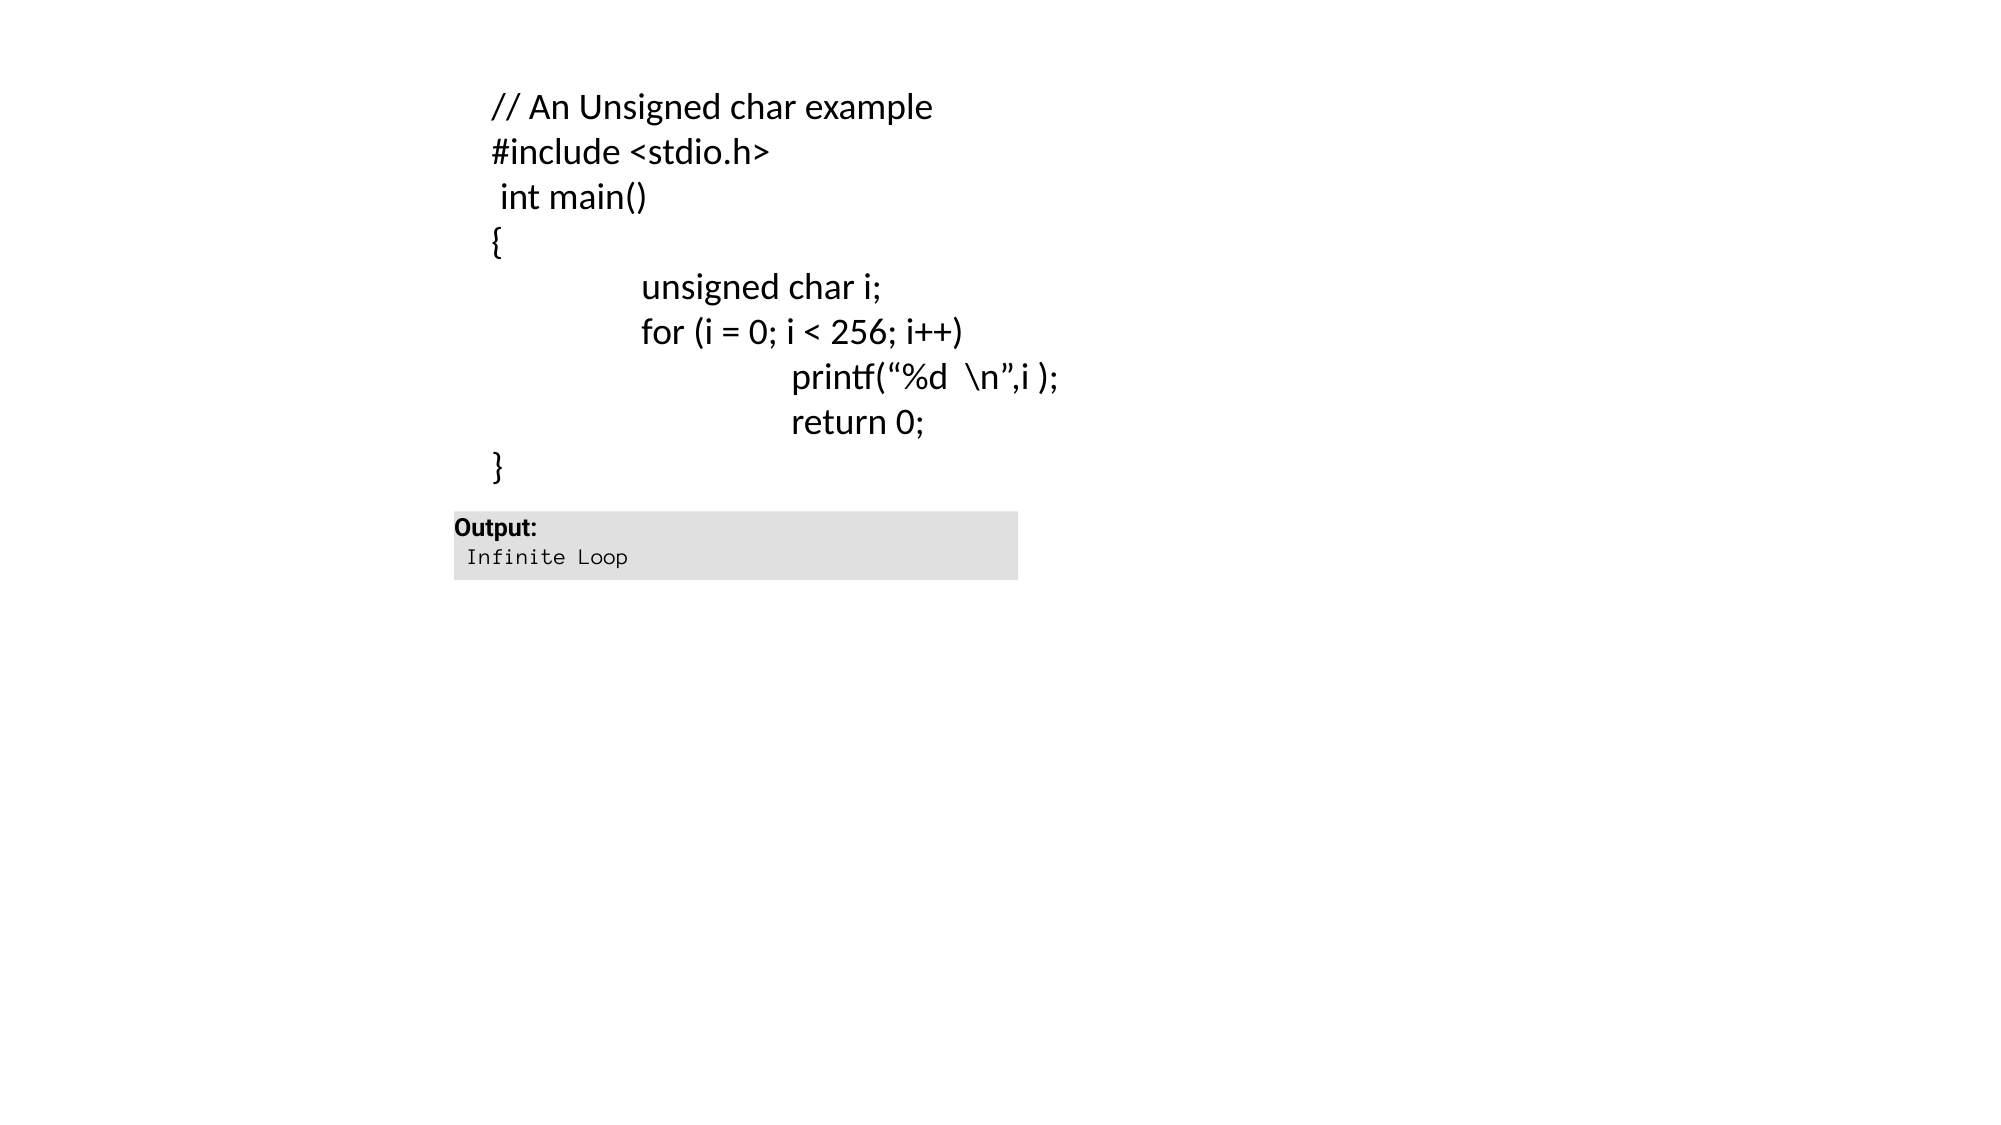

// An Unsigned char example
#include <stdio.h>
 int main()
{
	unsigned char i;
	for (i = 0; i < 256; i++)
		printf(“%d  \n”,i );
		return 0;
}
Output:
 Infinite Loop